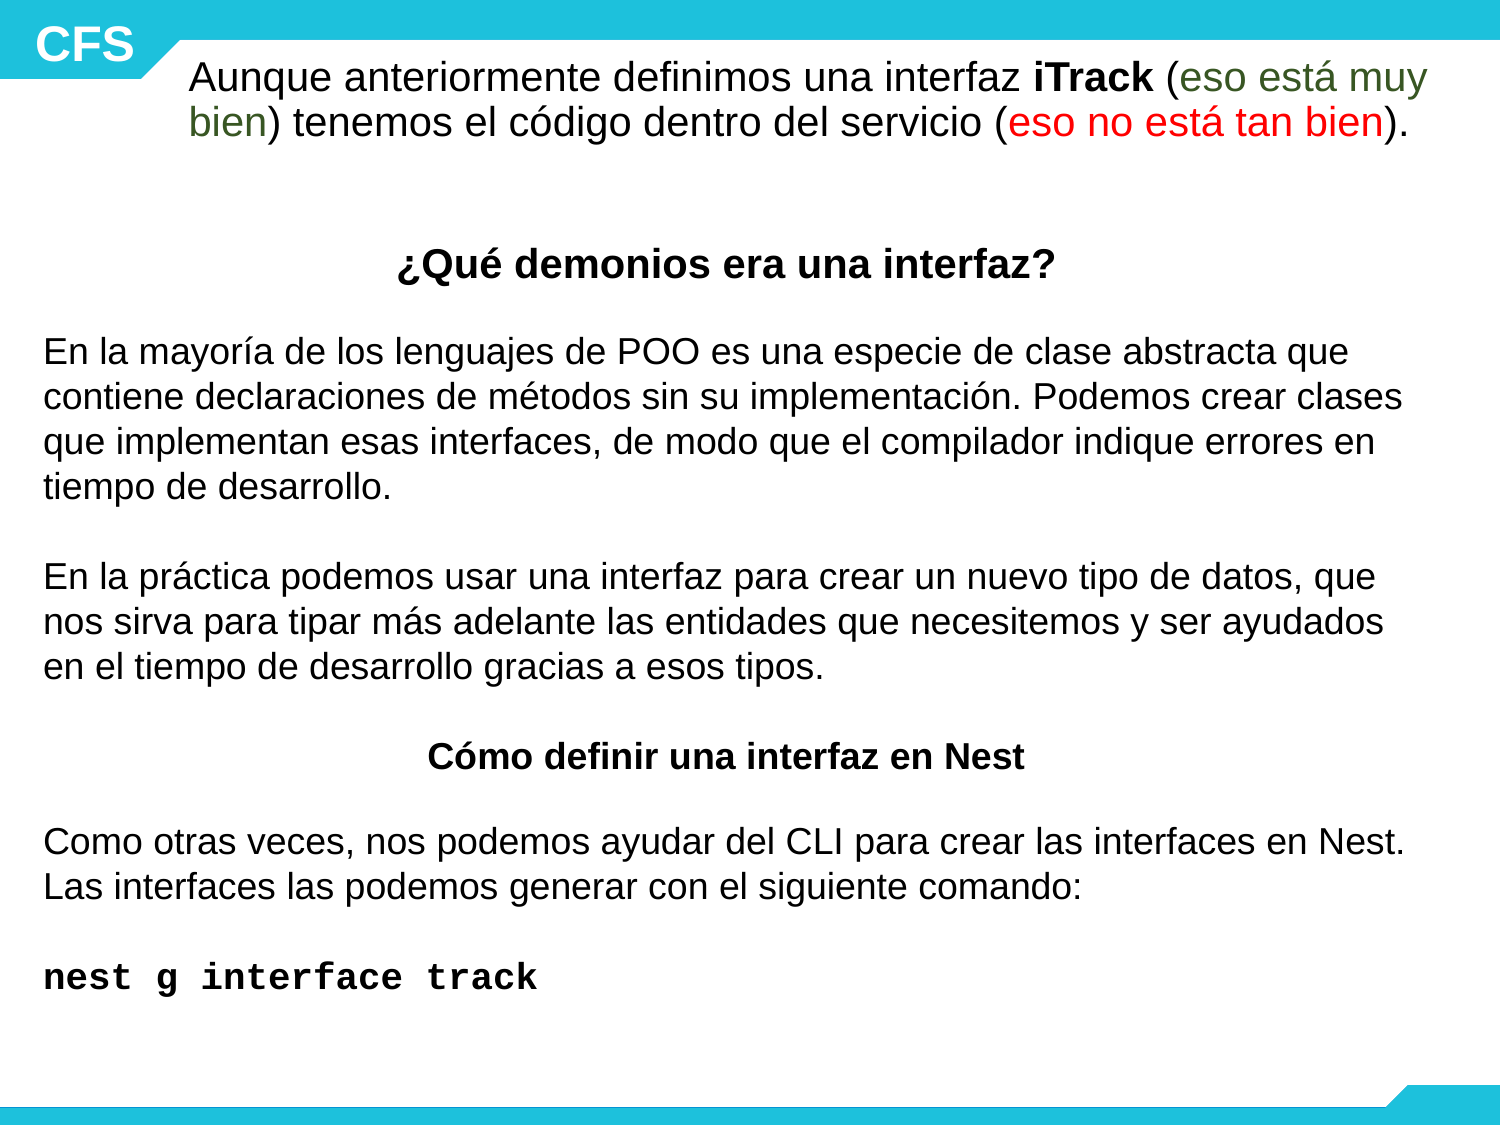

Aunque anteriormente definimos una interfaz iTrack (eso está muy bien) tenemos el código dentro del servicio (eso no está tan bien).
¿Qué demonios era una interfaz?

En la mayoría de los lenguajes de POO es una especie de clase abstracta que contiene declaraciones de métodos sin su implementación. Podemos crear clases que implementan esas interfaces, de modo que el compilador indique errores en tiempo de desarrollo.

En la práctica podemos usar una interfaz para crear un nuevo tipo de datos, que nos sirva para tipar más adelante las entidades que necesitemos y ser ayudados en el tiempo de desarrollo gracias a esos tipos.

Cómo definir una interfaz en Nest

Como otras veces, nos podemos ayudar del CLI para crear las interfaces en Nest. Las interfaces las podemos generar con el siguiente comando:

nest g interface track